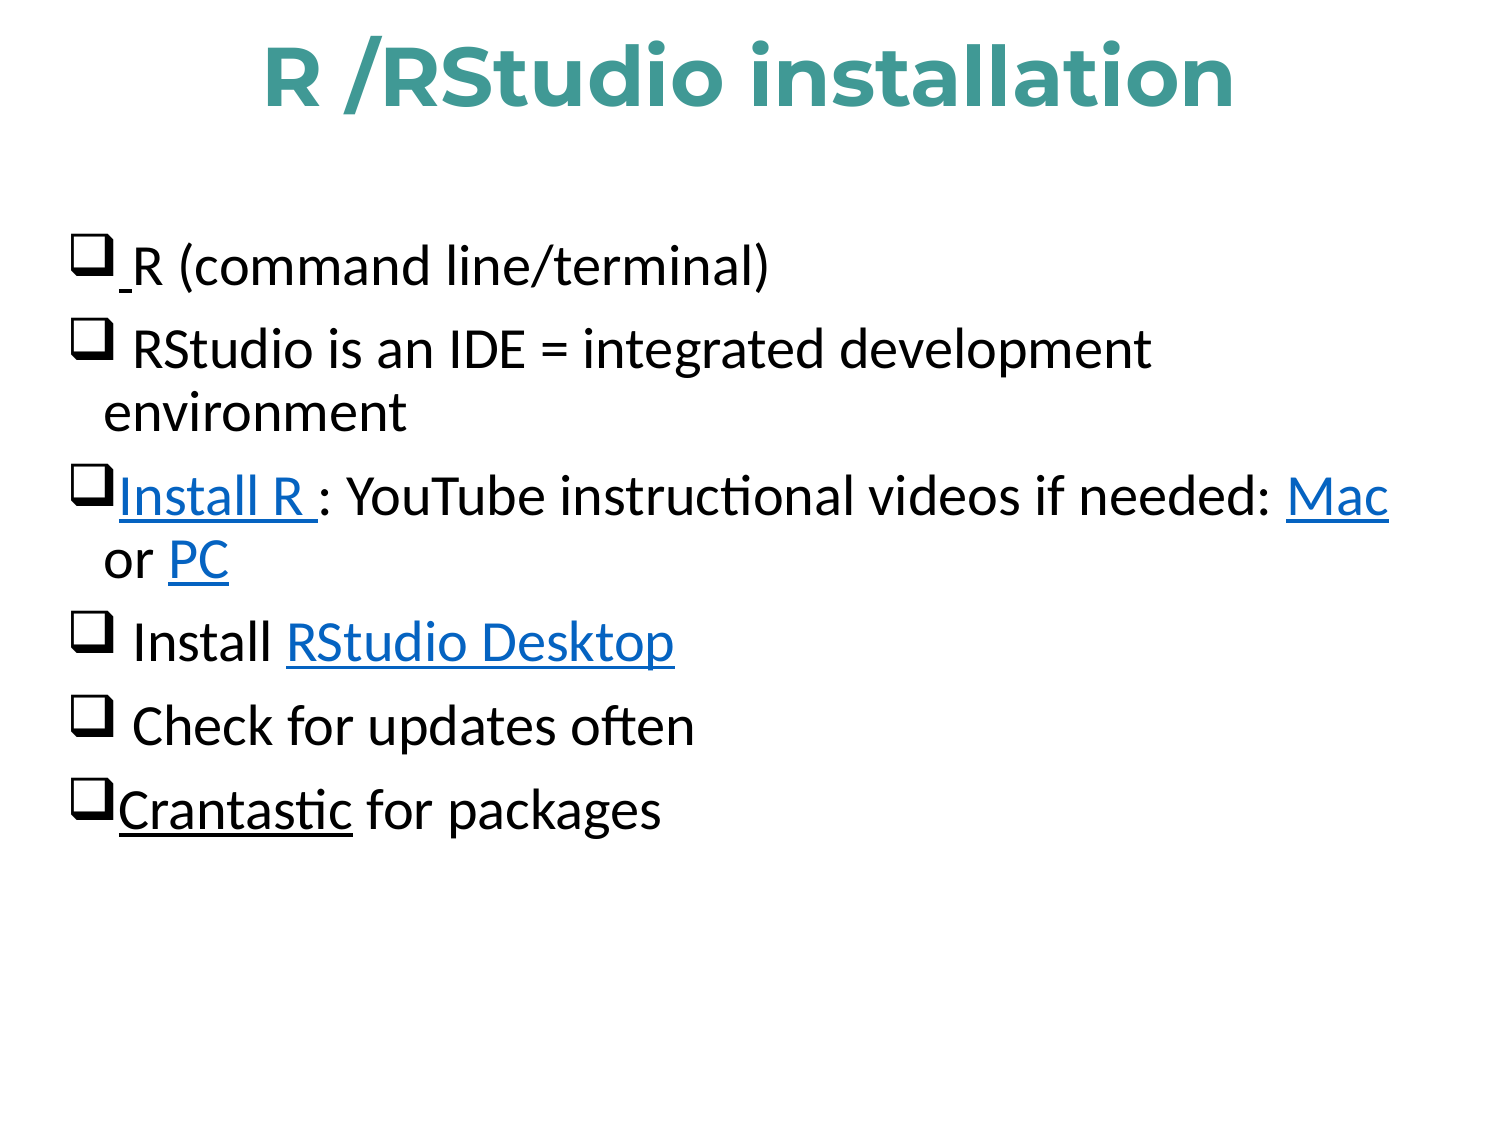

# R /RStudio installation
 R (command line/terminal)
 RStudio is an IDE = integrated development environment
Install R : YouTube instructional videos if needed: Mac or PC
 Install RStudio Desktop
 Check for updates often
Crantastic for packages